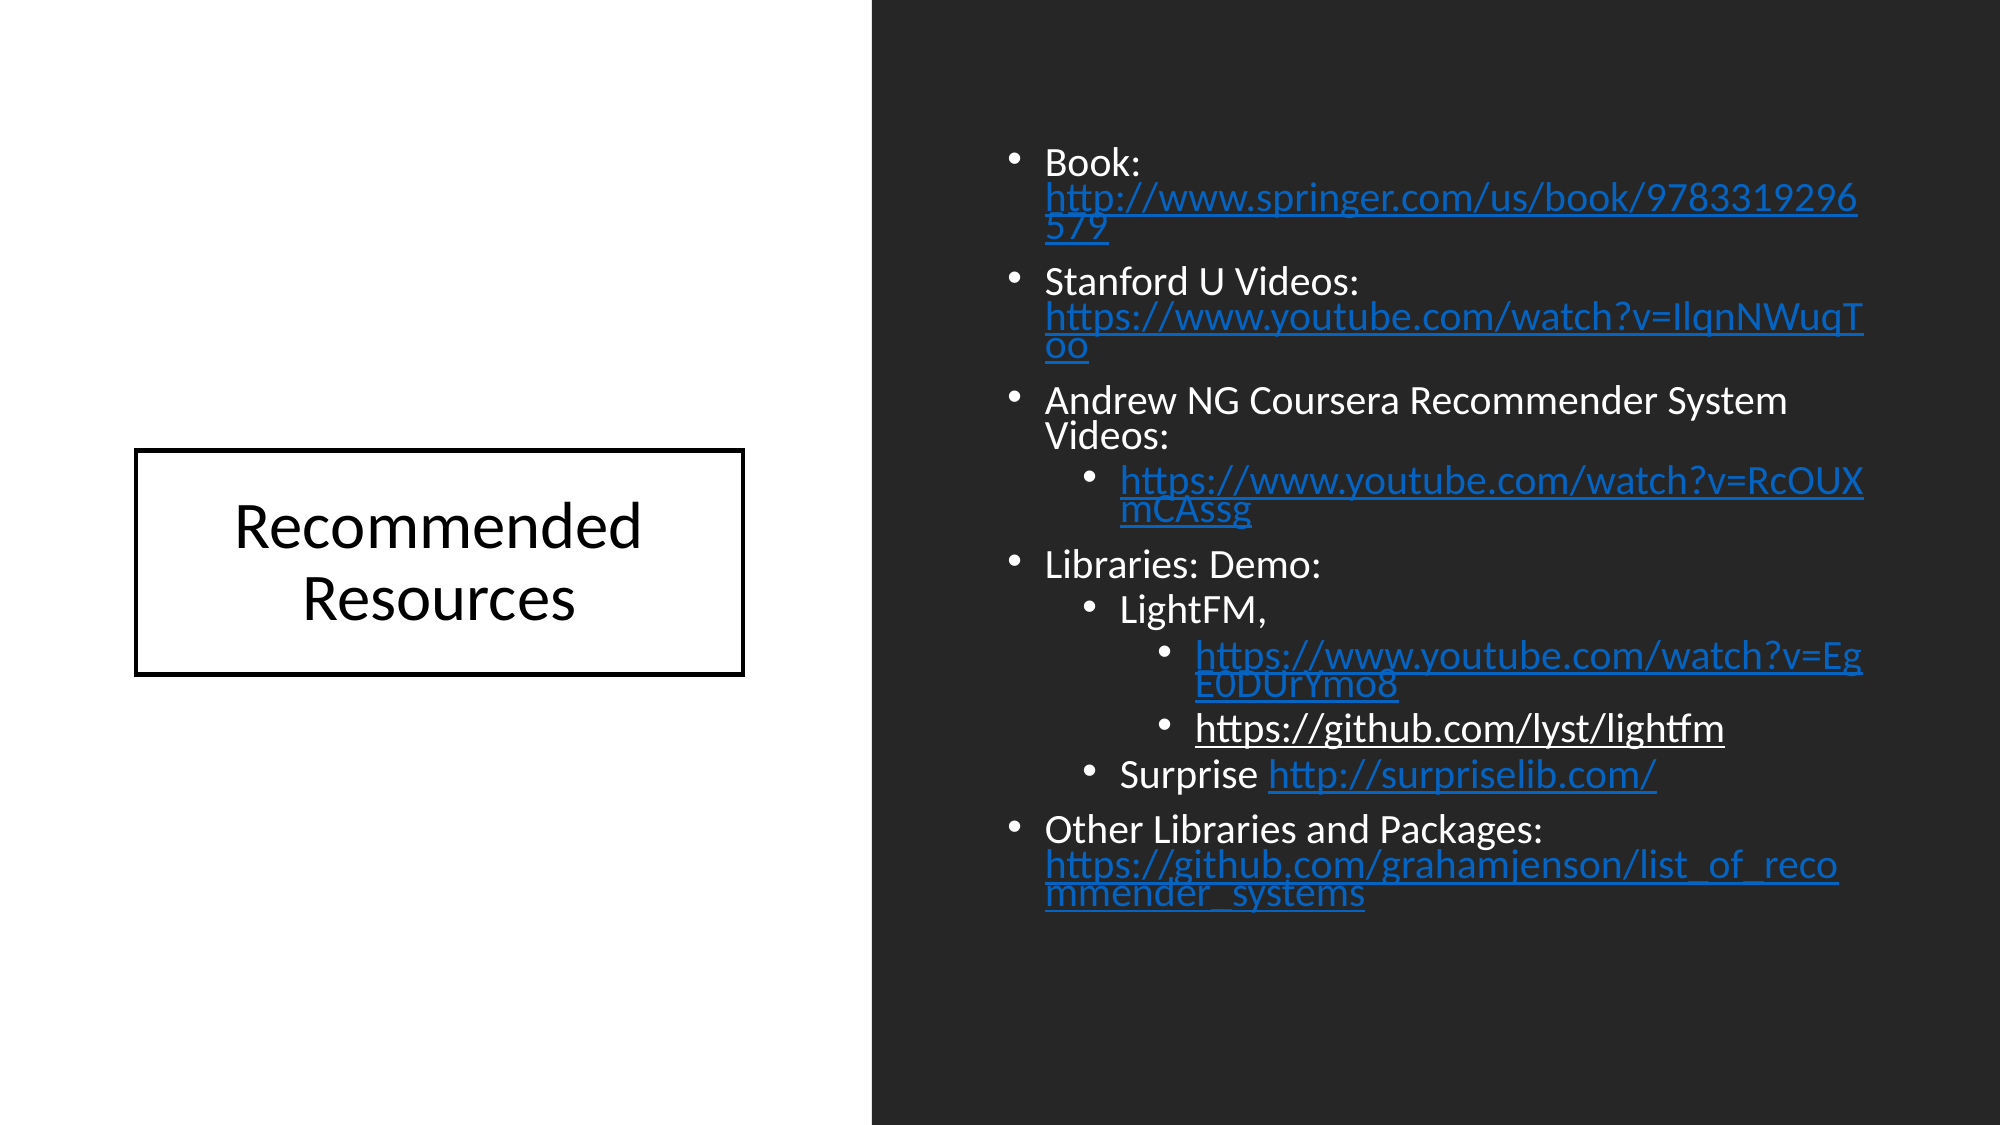

Book: http://www.springer.com/us/book/9783319296579
Stanford U Videos: https://www.youtube.com/watch?v=IlqnNWuqToo
Andrew NG Coursera Recommender System Videos:
https://www.youtube.com/watch?v=RcOUXmCAssg
Libraries: Demo:
LightFM,
https://www.youtube.com/watch?v=EgE0DUrYmo8
https://github.com/lyst/lightfm
Surprise http://surpriselib.com/
Other Libraries and Packages: https://github.com/grahamjenson/list_of_recommender_systems

# Recommended Resources